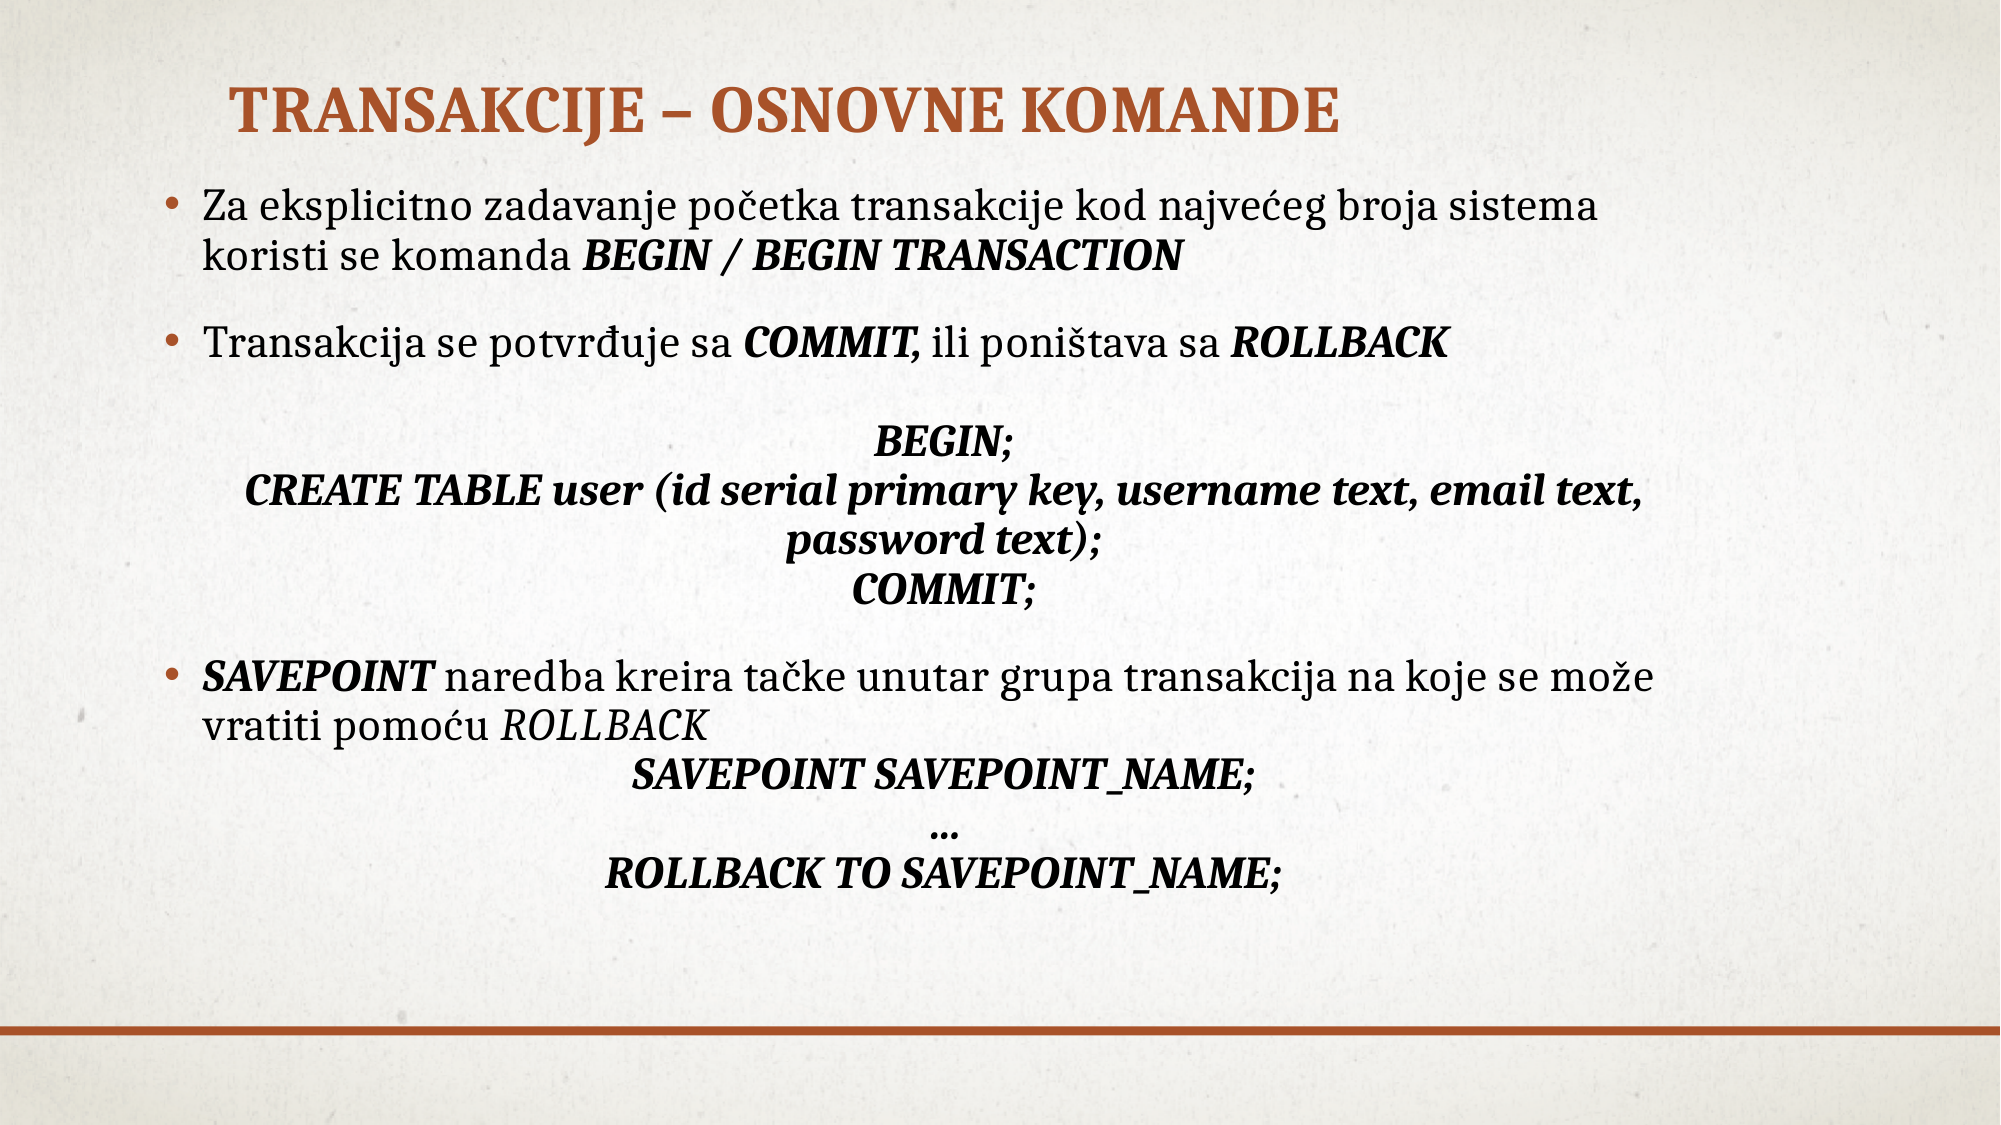

# Transakcije – osnovne komande
Za eksplicitno zadavanje početka transakcije kod najvećeg broja sistema koristi se komanda BEGIN / BEGIN TRANSACTION
Transakcija se potvrđuje sa COMMIT, ili poništava sa ROLLBACK

BEGIN;
CREATE TABLE user (id serial primary key, username text, email text, password text);
COMMIT;
SAVEPOINT naredba kreira tačke unutar grupa transakcija na koje se može vratiti pomoću ROLLBACK
SAVEPOINT SAVEPOINT_NAME;
...
ROLLBACK TO SAVEPOINT_NAME;